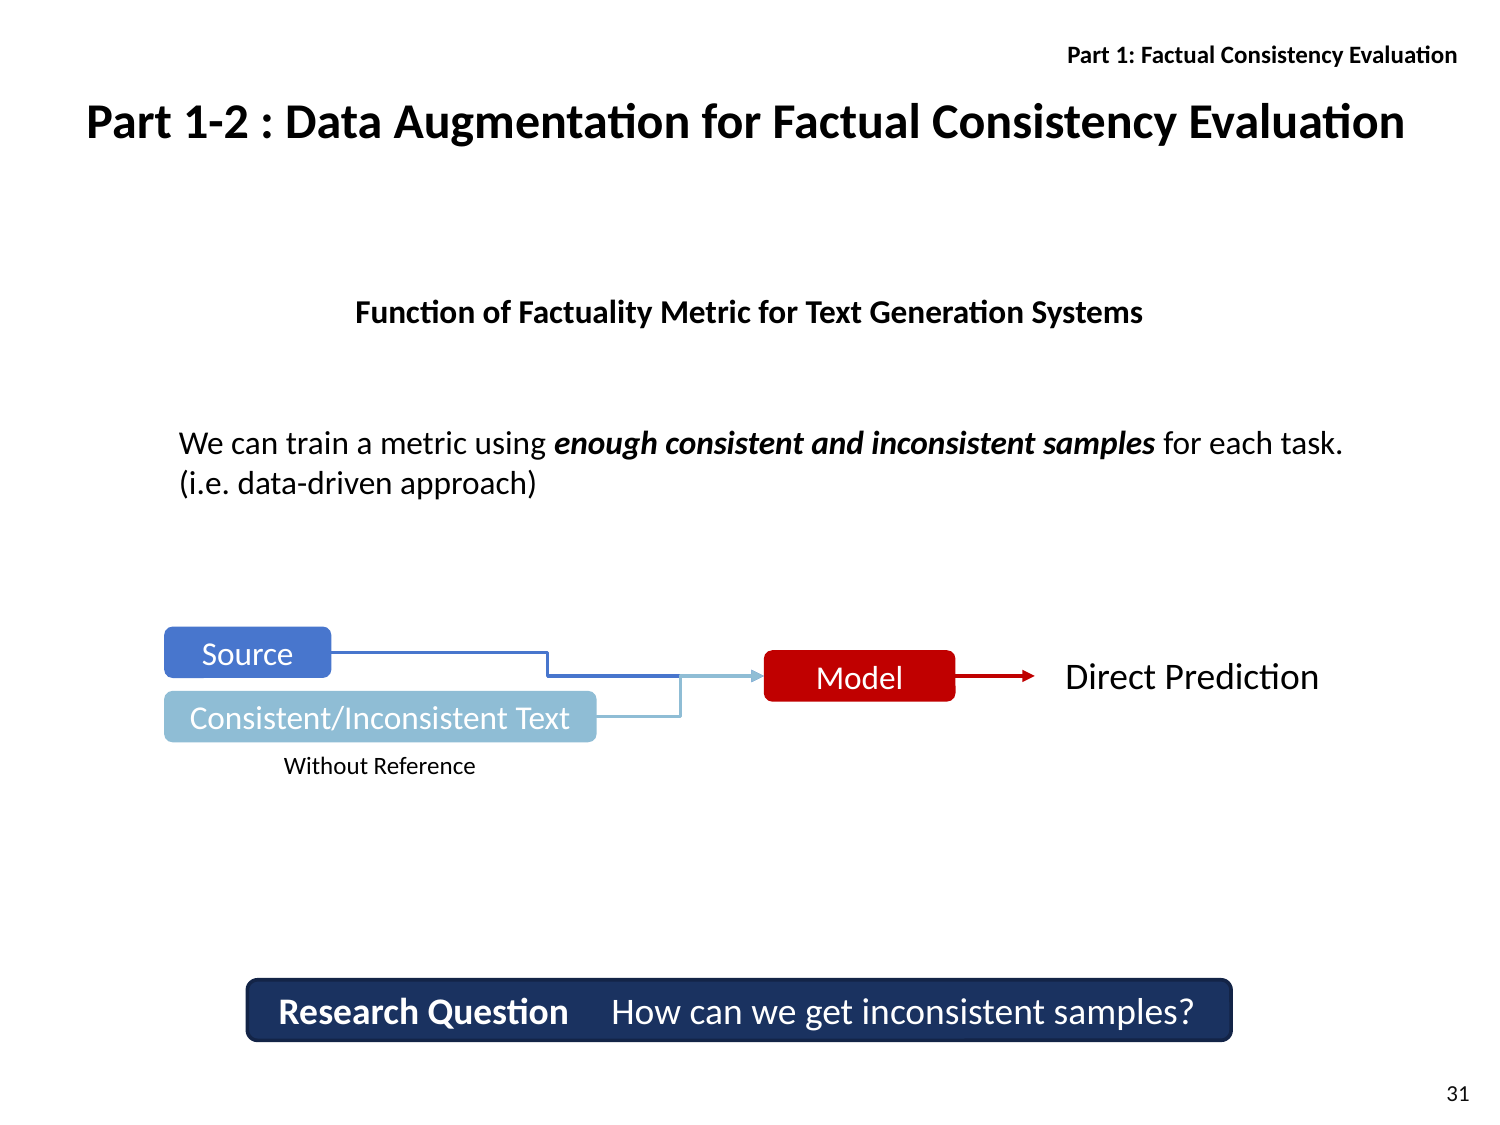

Part 1: Factual Consistency Evaluation
Part 1-2 : Data Augmentation for Factual Consistency Evaluation
Function of Factuality Metric for Text Generation Systems
We can train a metric using enough consistent and inconsistent samples for each task.
(i.e. data-driven approach)
Source
Direct Prediction
Model
Consistent/Inconsistent Text
Without Reference

Research Question
How can we get inconsistent samples?